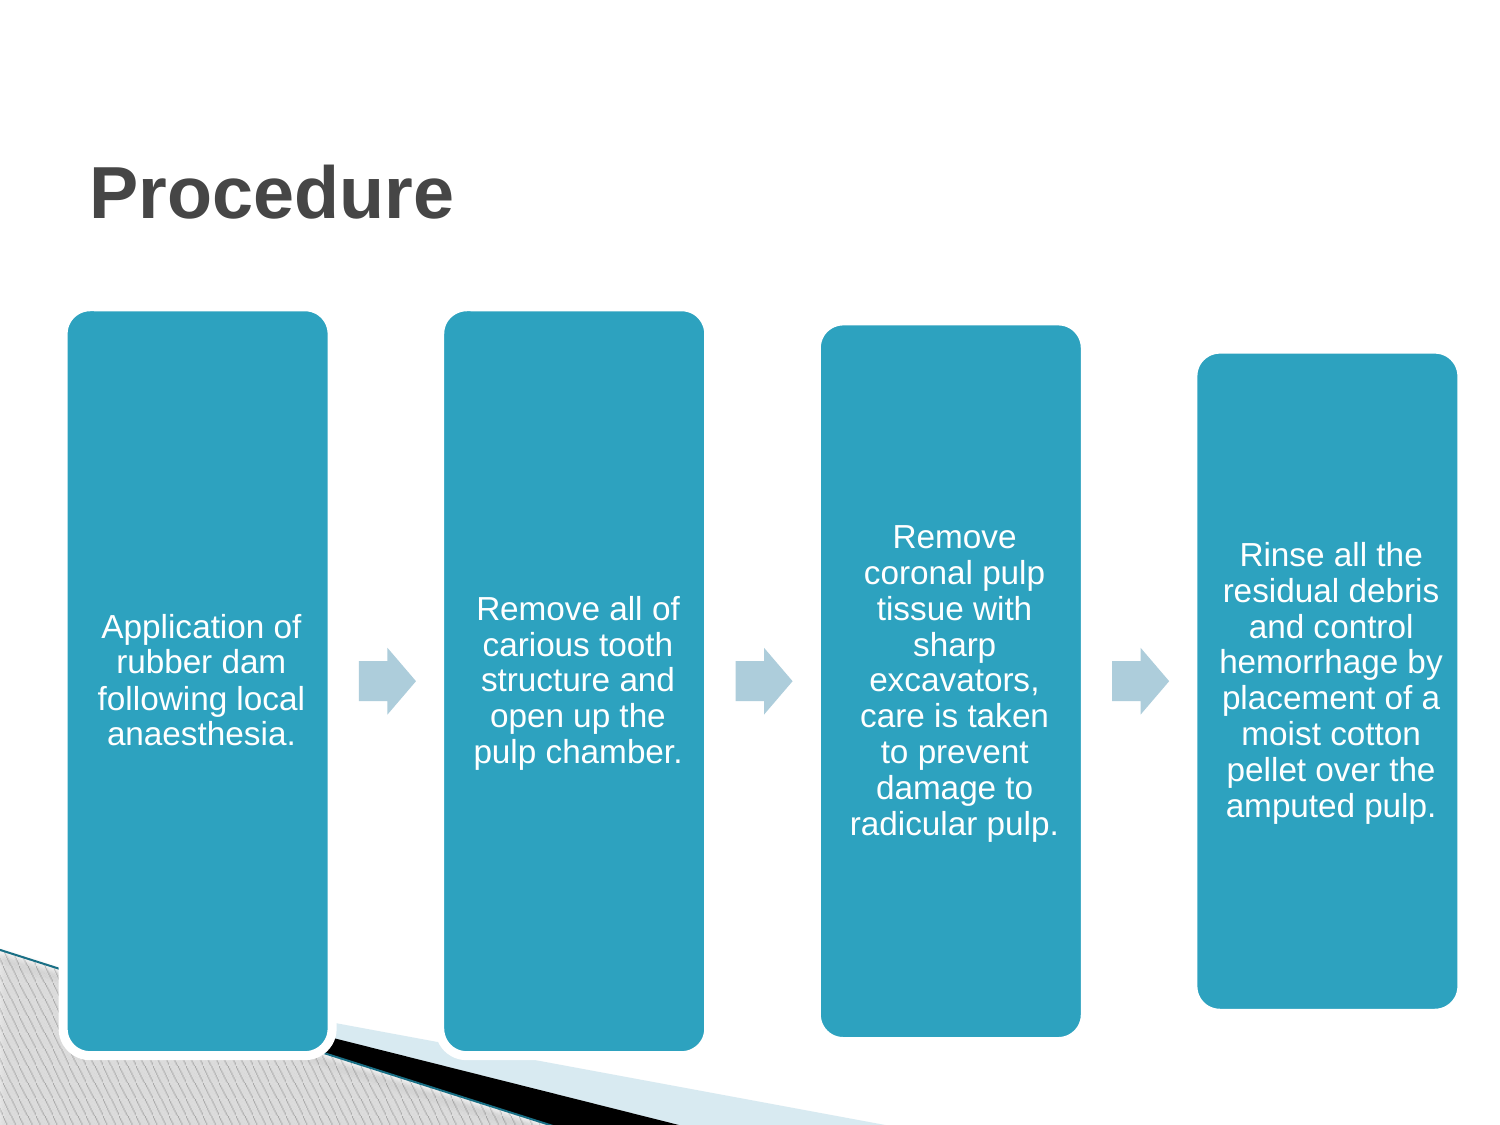

# Procedure
Application of rubber dam following local anaesthesia.

Remove all of carious tooth structure and open up the pulp chamber.

Remove coronal pulp tissue with sharp excavators, care is taken to prevent damage to radicular pulp.

Rinse all the residual debris and control hemorrhage by placement of a moist cotton pellet over the amputed pulp.